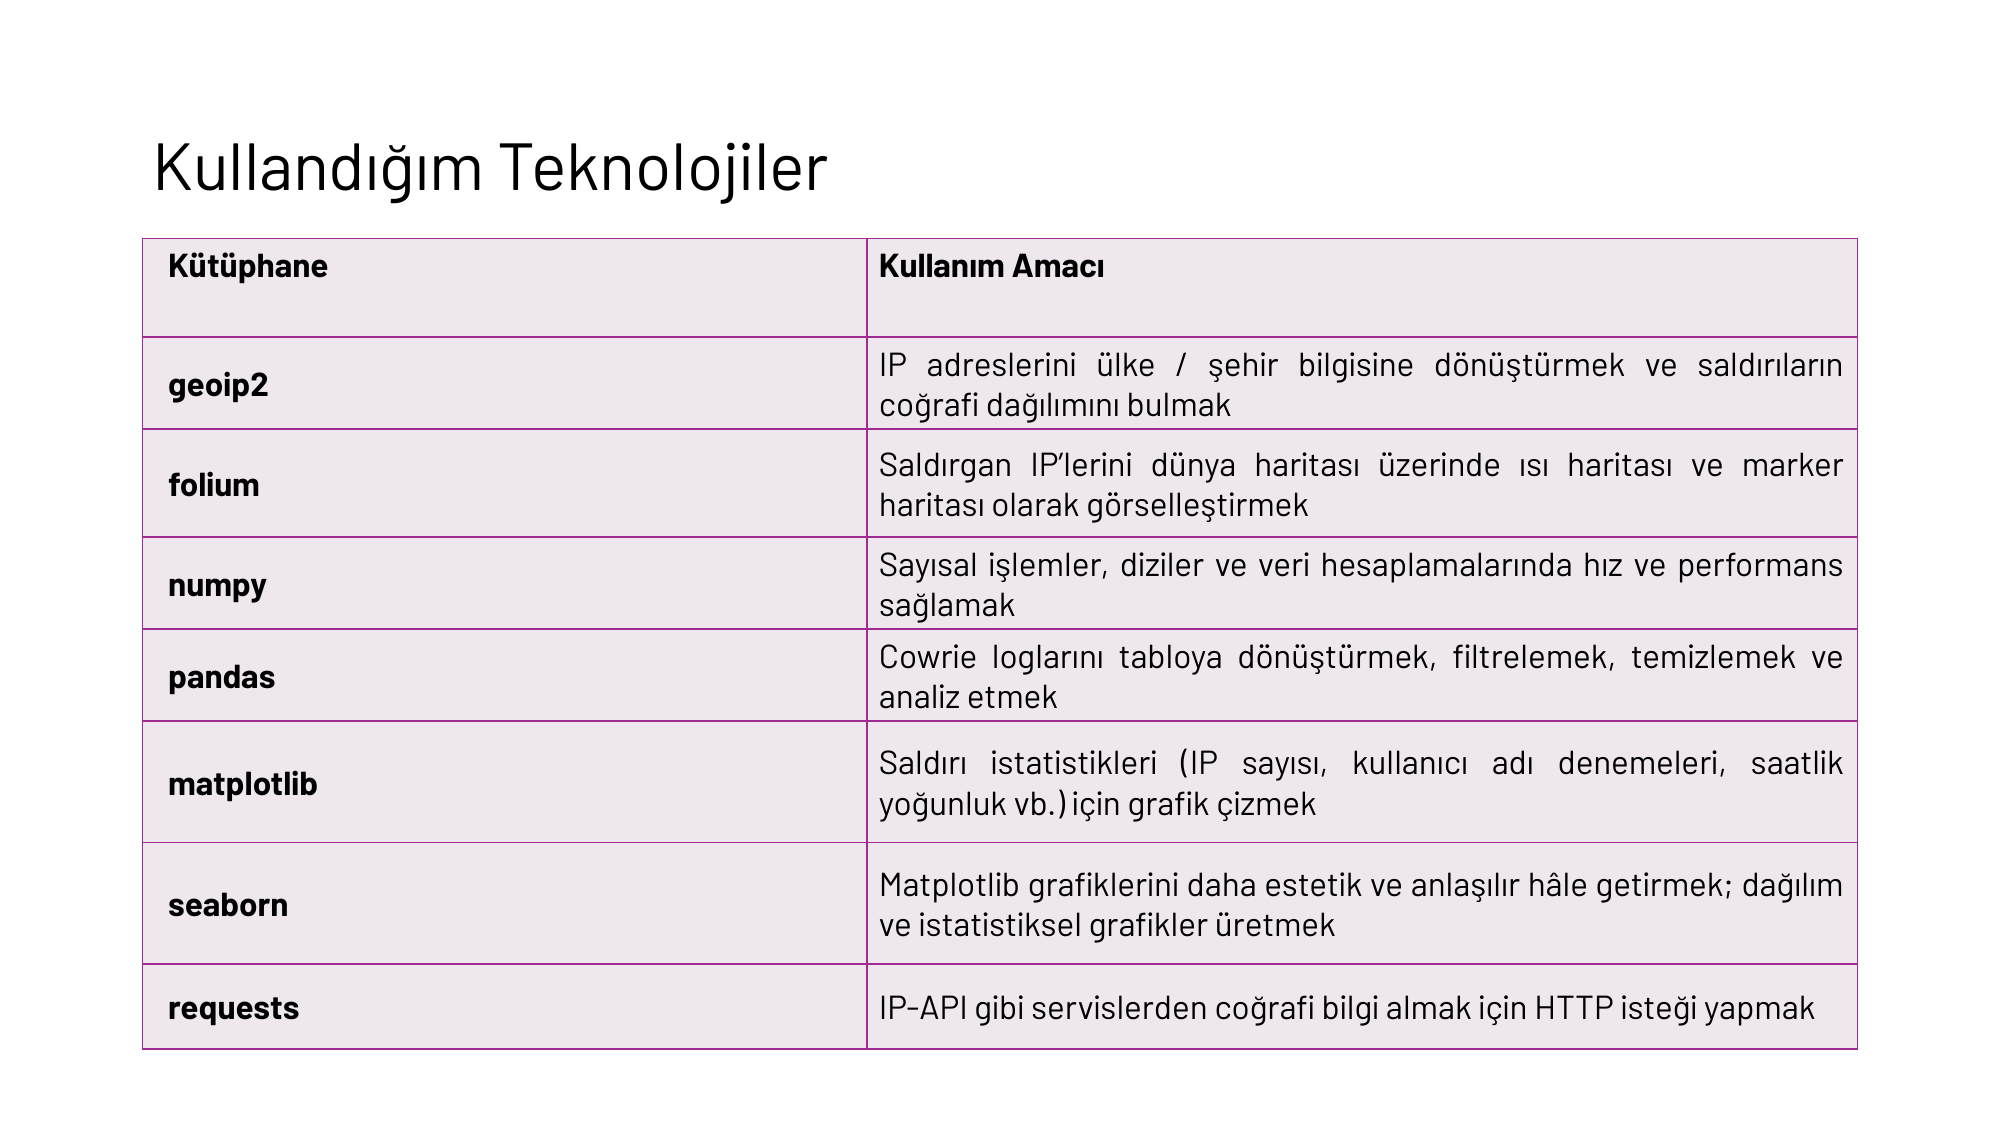

# Kullandığım Teknolojiler
| Kütüphane | Kullanım Amacı |
| --- | --- |
| geoip2 | IP adreslerini ülke / şehir bilgisine dönüştürmek ve saldırıların coğrafi dağılımını bulmak |
| folium | Saldırgan IP’lerini dünya haritası üzerinde ısı haritası ve marker haritası olarak görselleştirmek |
| numpy | Sayısal işlemler, diziler ve veri hesaplamalarında hız ve performans sağlamak |
| pandas | Cowrie loglarını tabloya dönüştürmek, filtrelemek, temizlemek ve analiz etmek |
| matplotlib | Saldırı istatistikleri (IP sayısı, kullanıcı adı denemeleri, saatlik yoğunluk vb.) için grafik çizmek |
| seaborn | Matplotlib grafiklerini daha estetik ve anlaşılır hâle getirmek; dağılım ve istatistiksel grafikler üretmek |
| requests | IP-API gibi servislerden coğrafi bilgi almak için HTTP isteği yapmak |